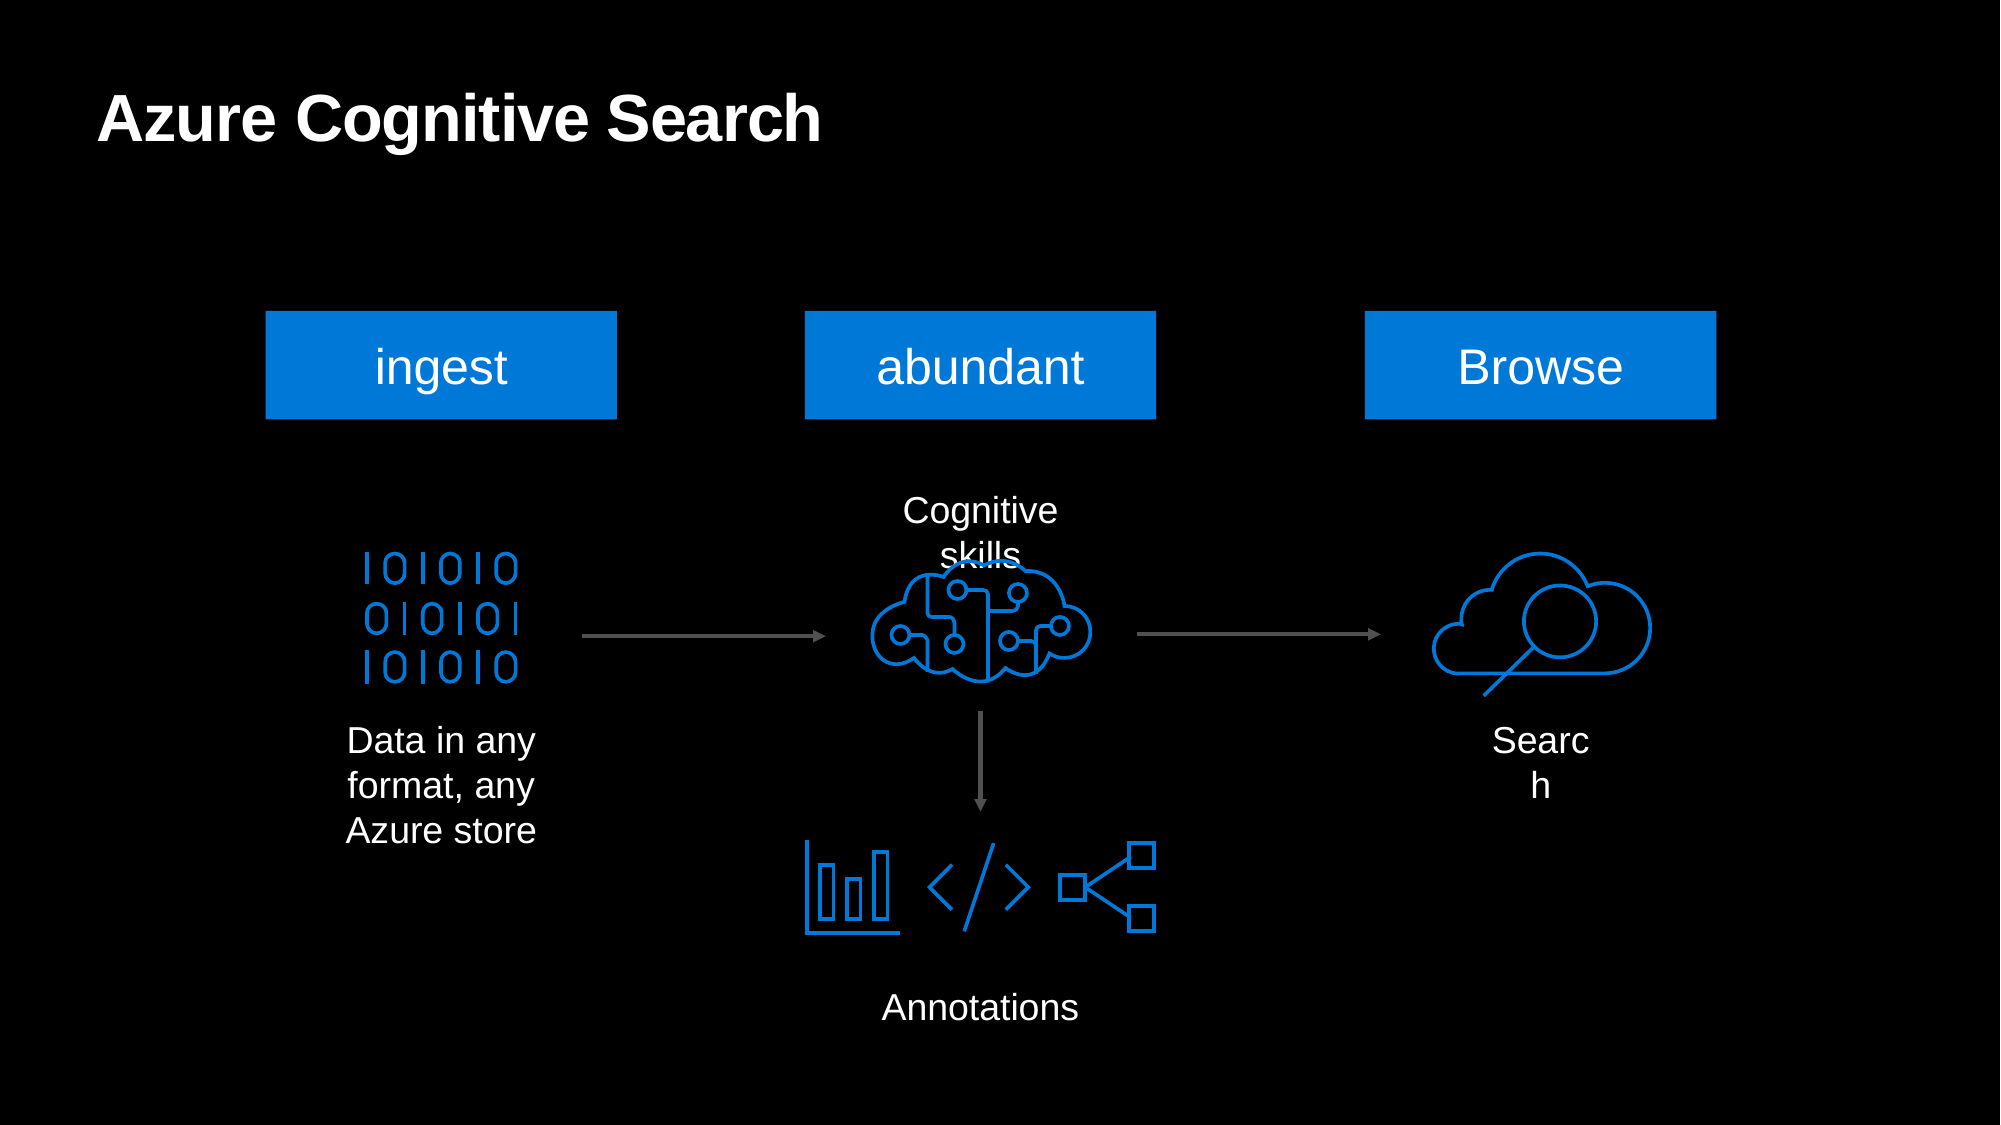

# Azure Cognitive Search
ingest
abundant
Browse
Cognitive skills

Annotations

Data in any
format, any
Azure store

Search